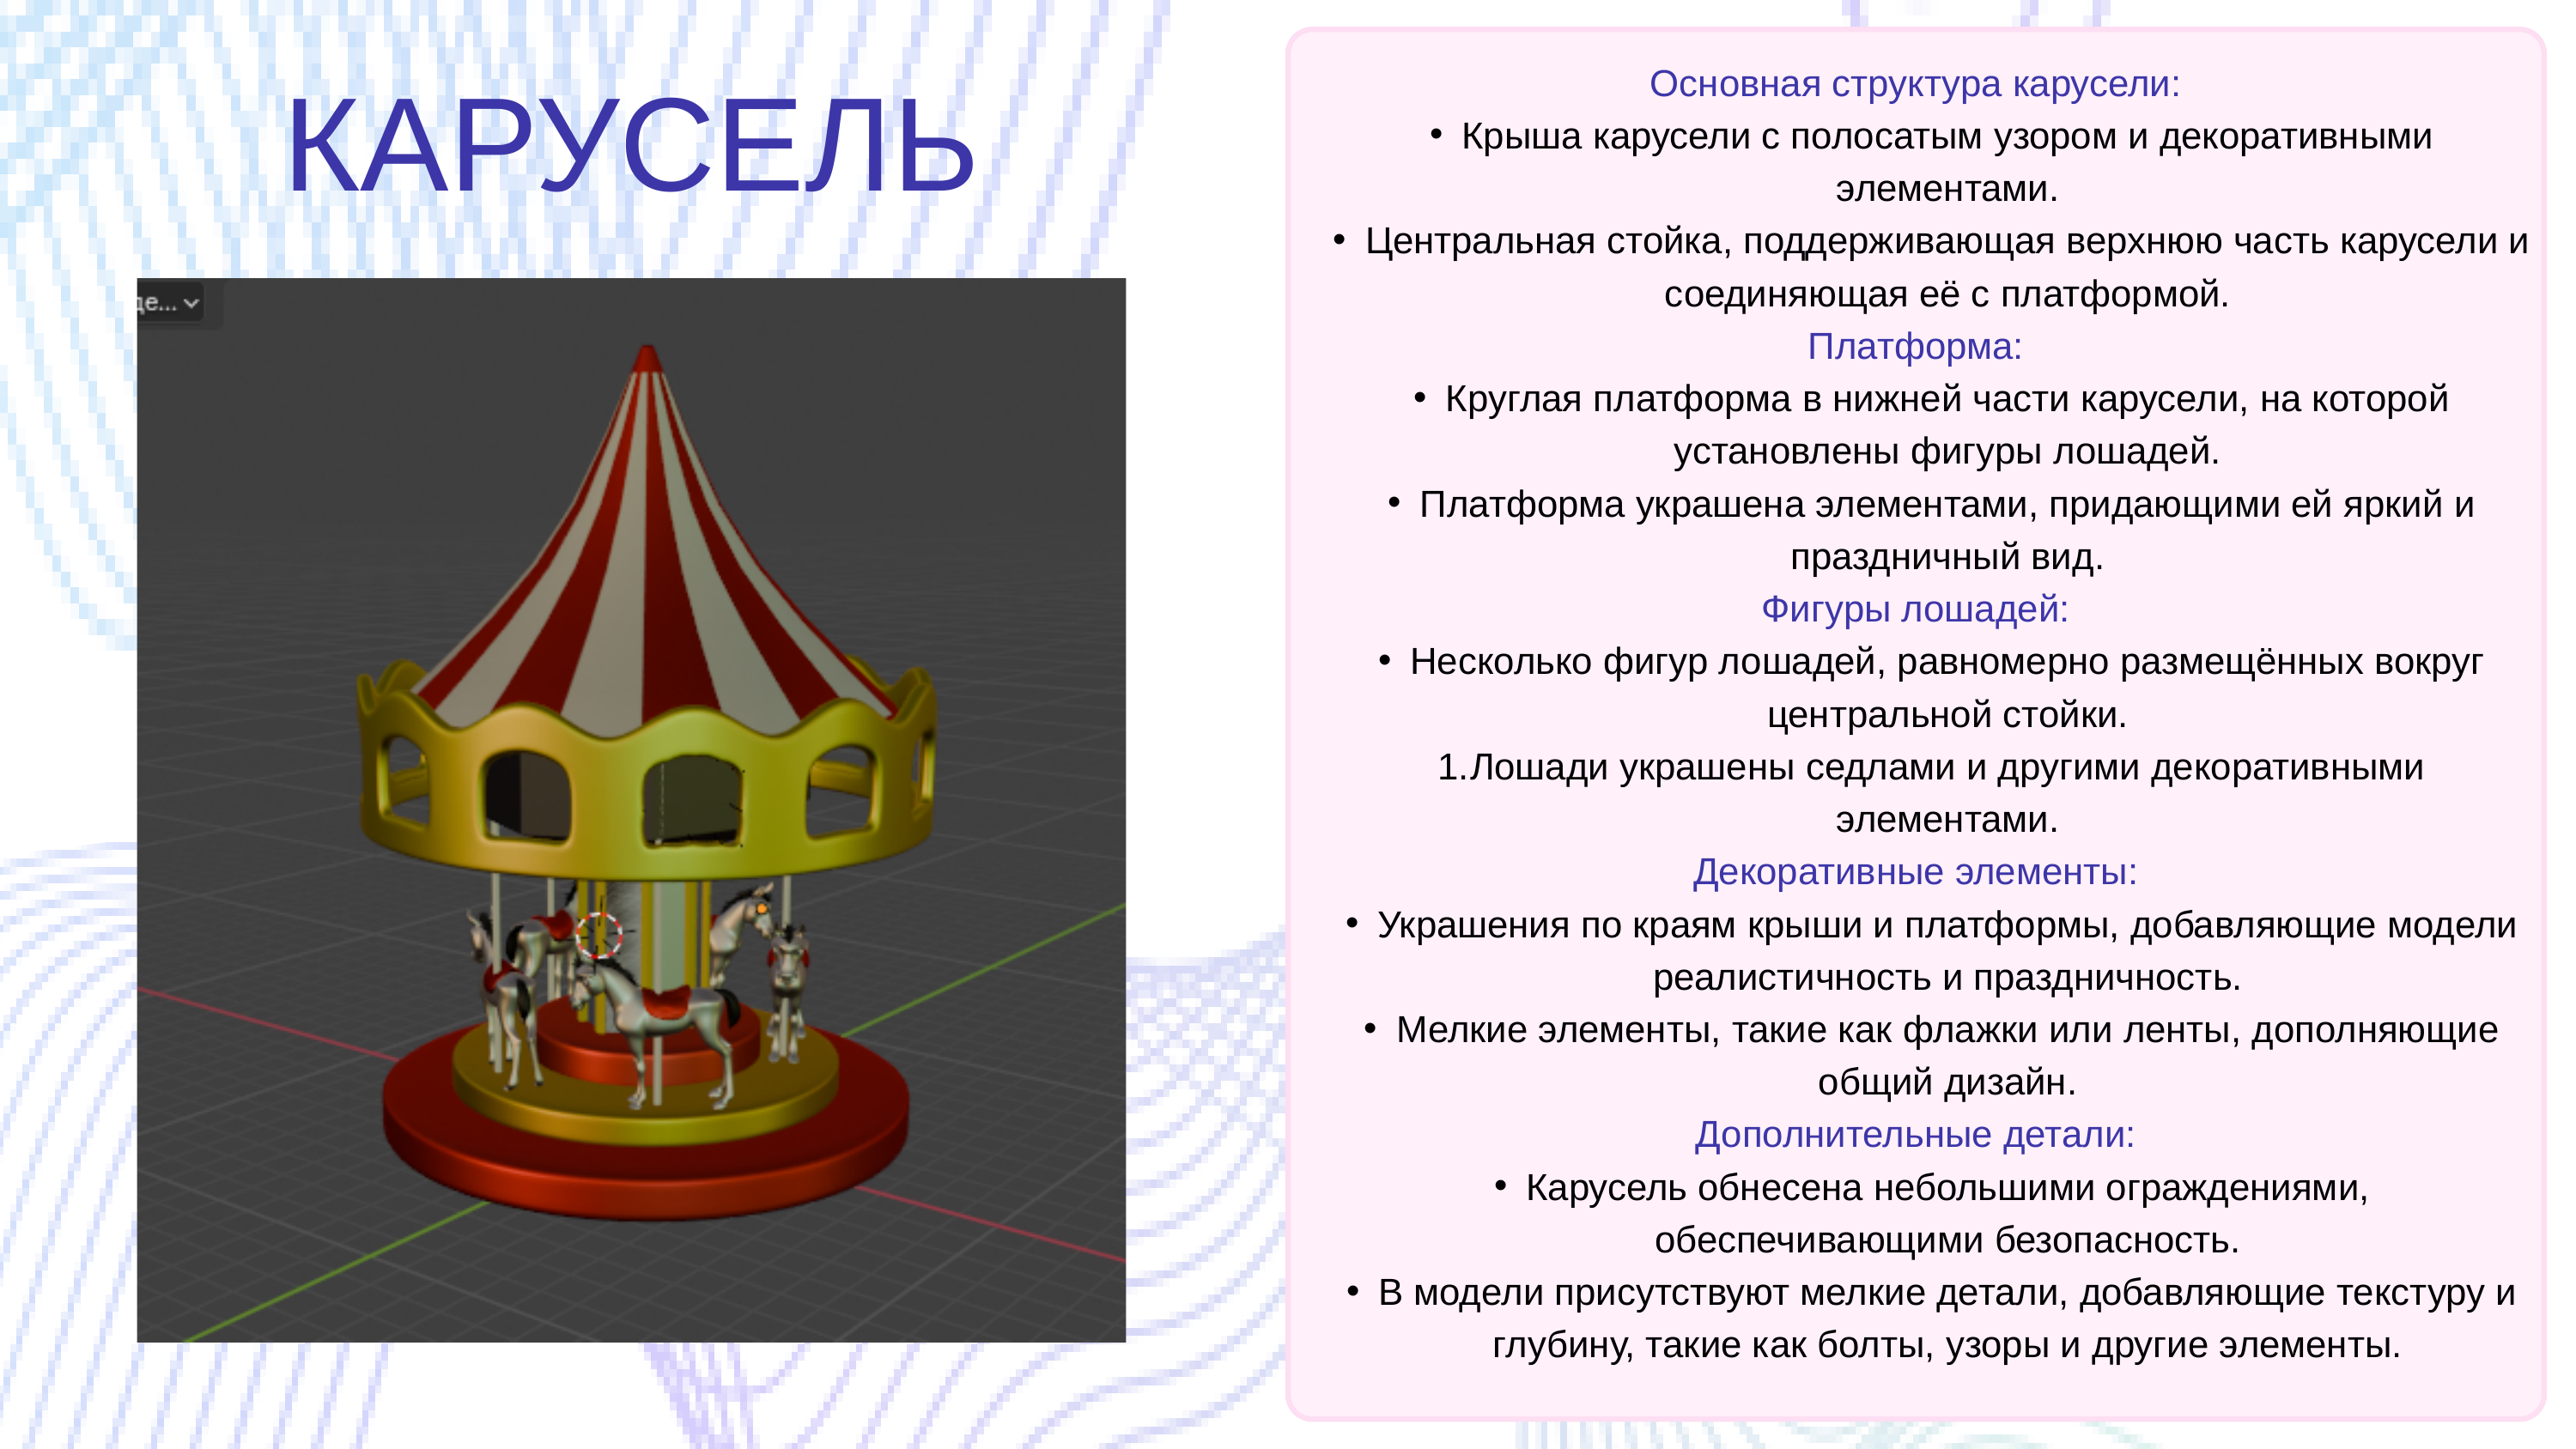

Основная структура карусели:
Крыша карусели с полосатым узором и декоративными элементами.
Центральная стойка, поддерживающая верхнюю часть карусели и соединяющая её с платформой.
Платформа:
Круглая платформа в нижней части карусели, на которой установлены фигуры лошадей.
Платформа украшена элементами, придающими ей яркий и праздничный вид.
Фигуры лошадей:
Несколько фигур лошадей, равномерно размещённых вокруг центральной стойки.
Лошади украшены седлами и другими декоративными элементами.
Декоративные элементы:
Украшения по краям крыши и платформы, добавляющие модели реалистичность и праздничность.
Мелкие элементы, такие как флажки или ленты, дополняющие общий дизайн.
Дополнительные детали:
Карусель обнесена небольшими ограждениями, обеспечивающими безопасность.
В модели присутствуют мелкие детали, добавляющие текстуру и глубину, такие как болты, узоры и другие элементы.
КАРУСЕЛЬ